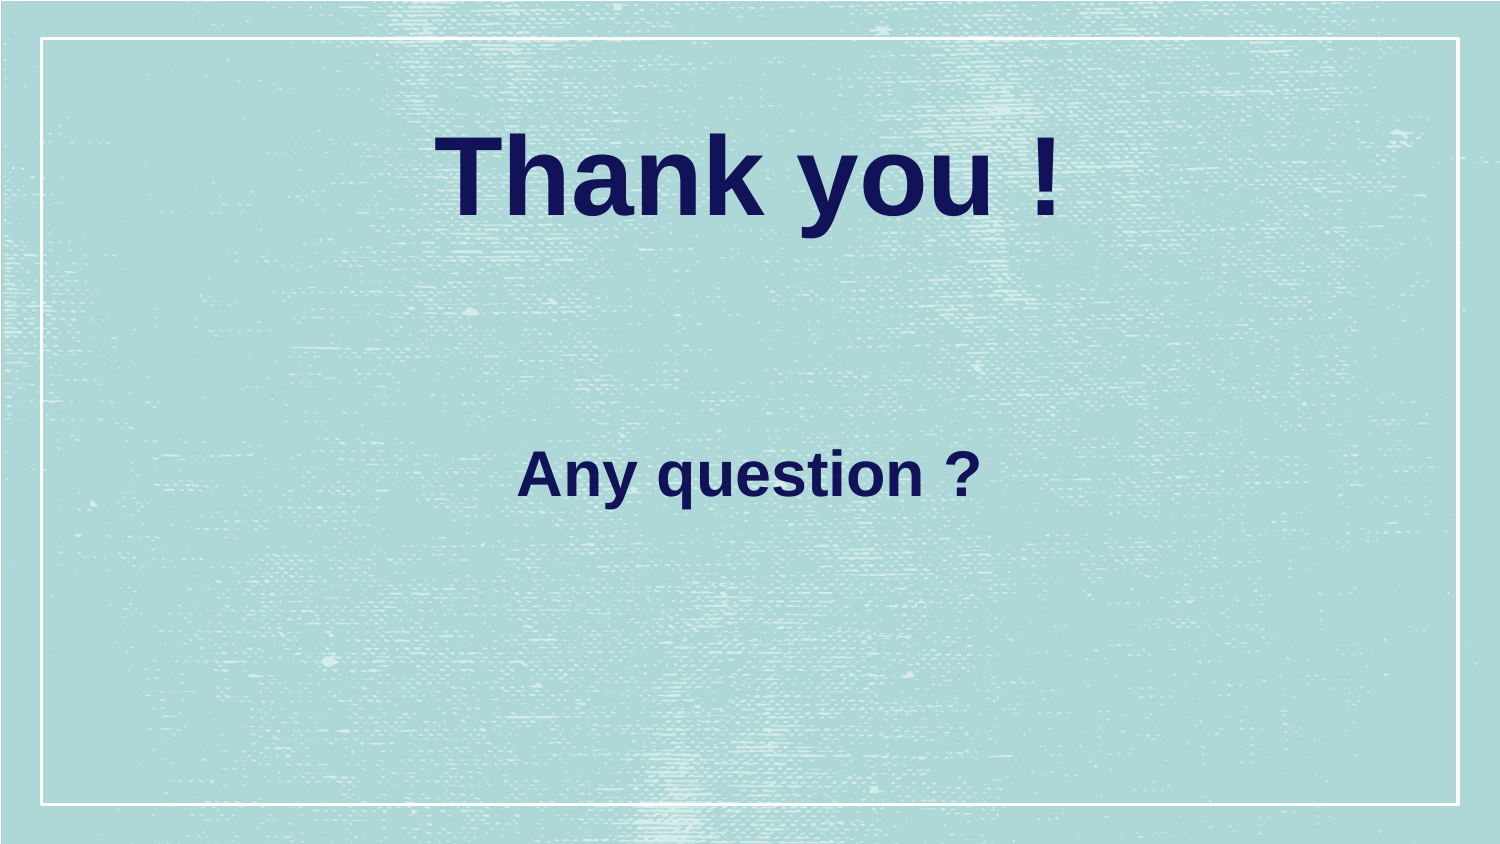

# Thank you !
Any question ?